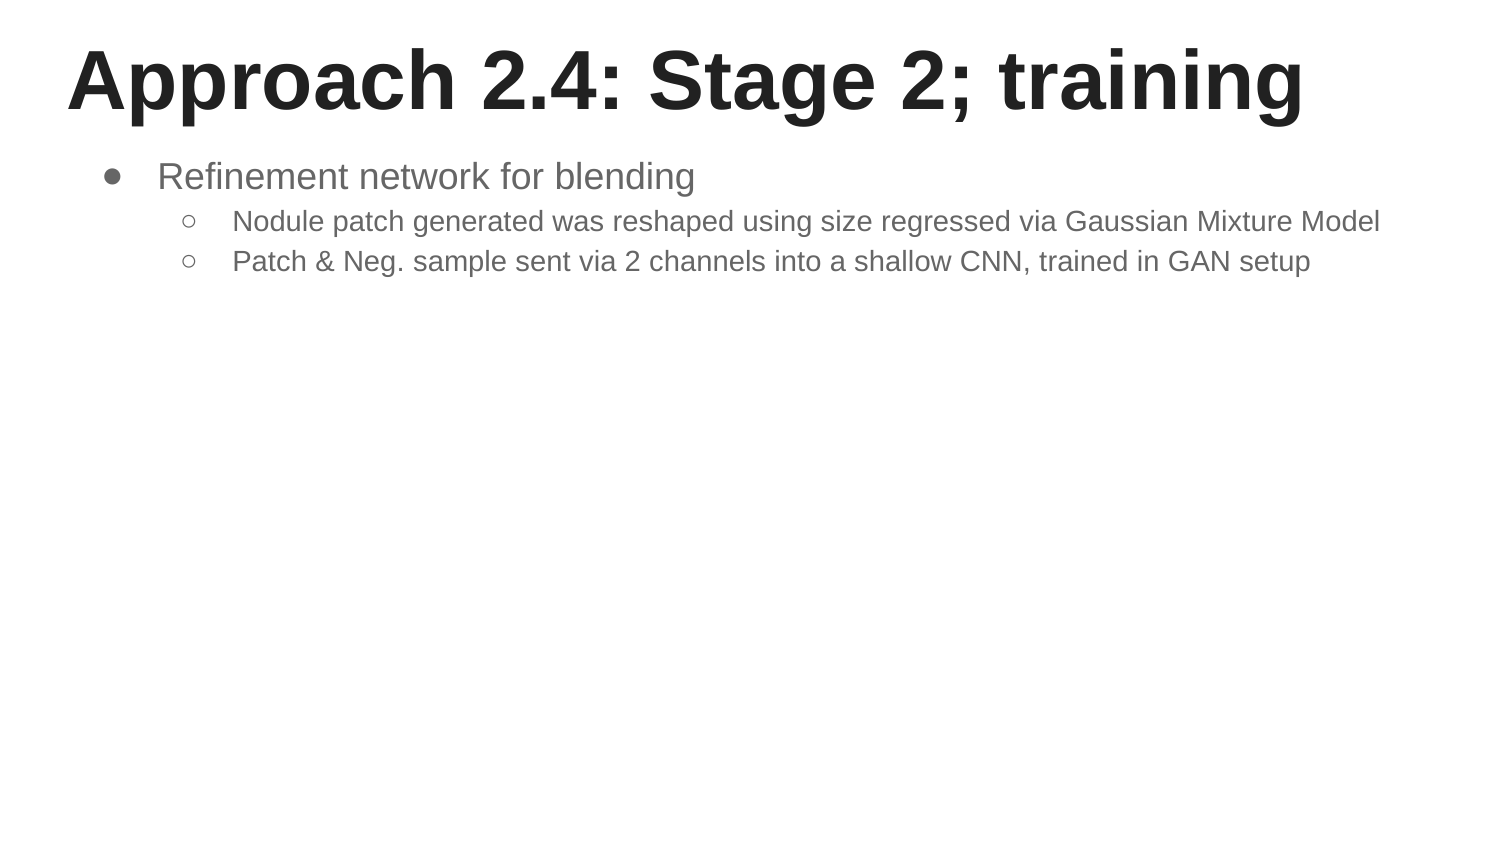

# Approach 2.4: Stage 2; training
Refinement network for blending
Nodule patch generated was reshaped using size regressed via Gaussian Mixture Model
Patch & Neg. sample sent via 2 channels into a shallow CNN, trained in GAN setup